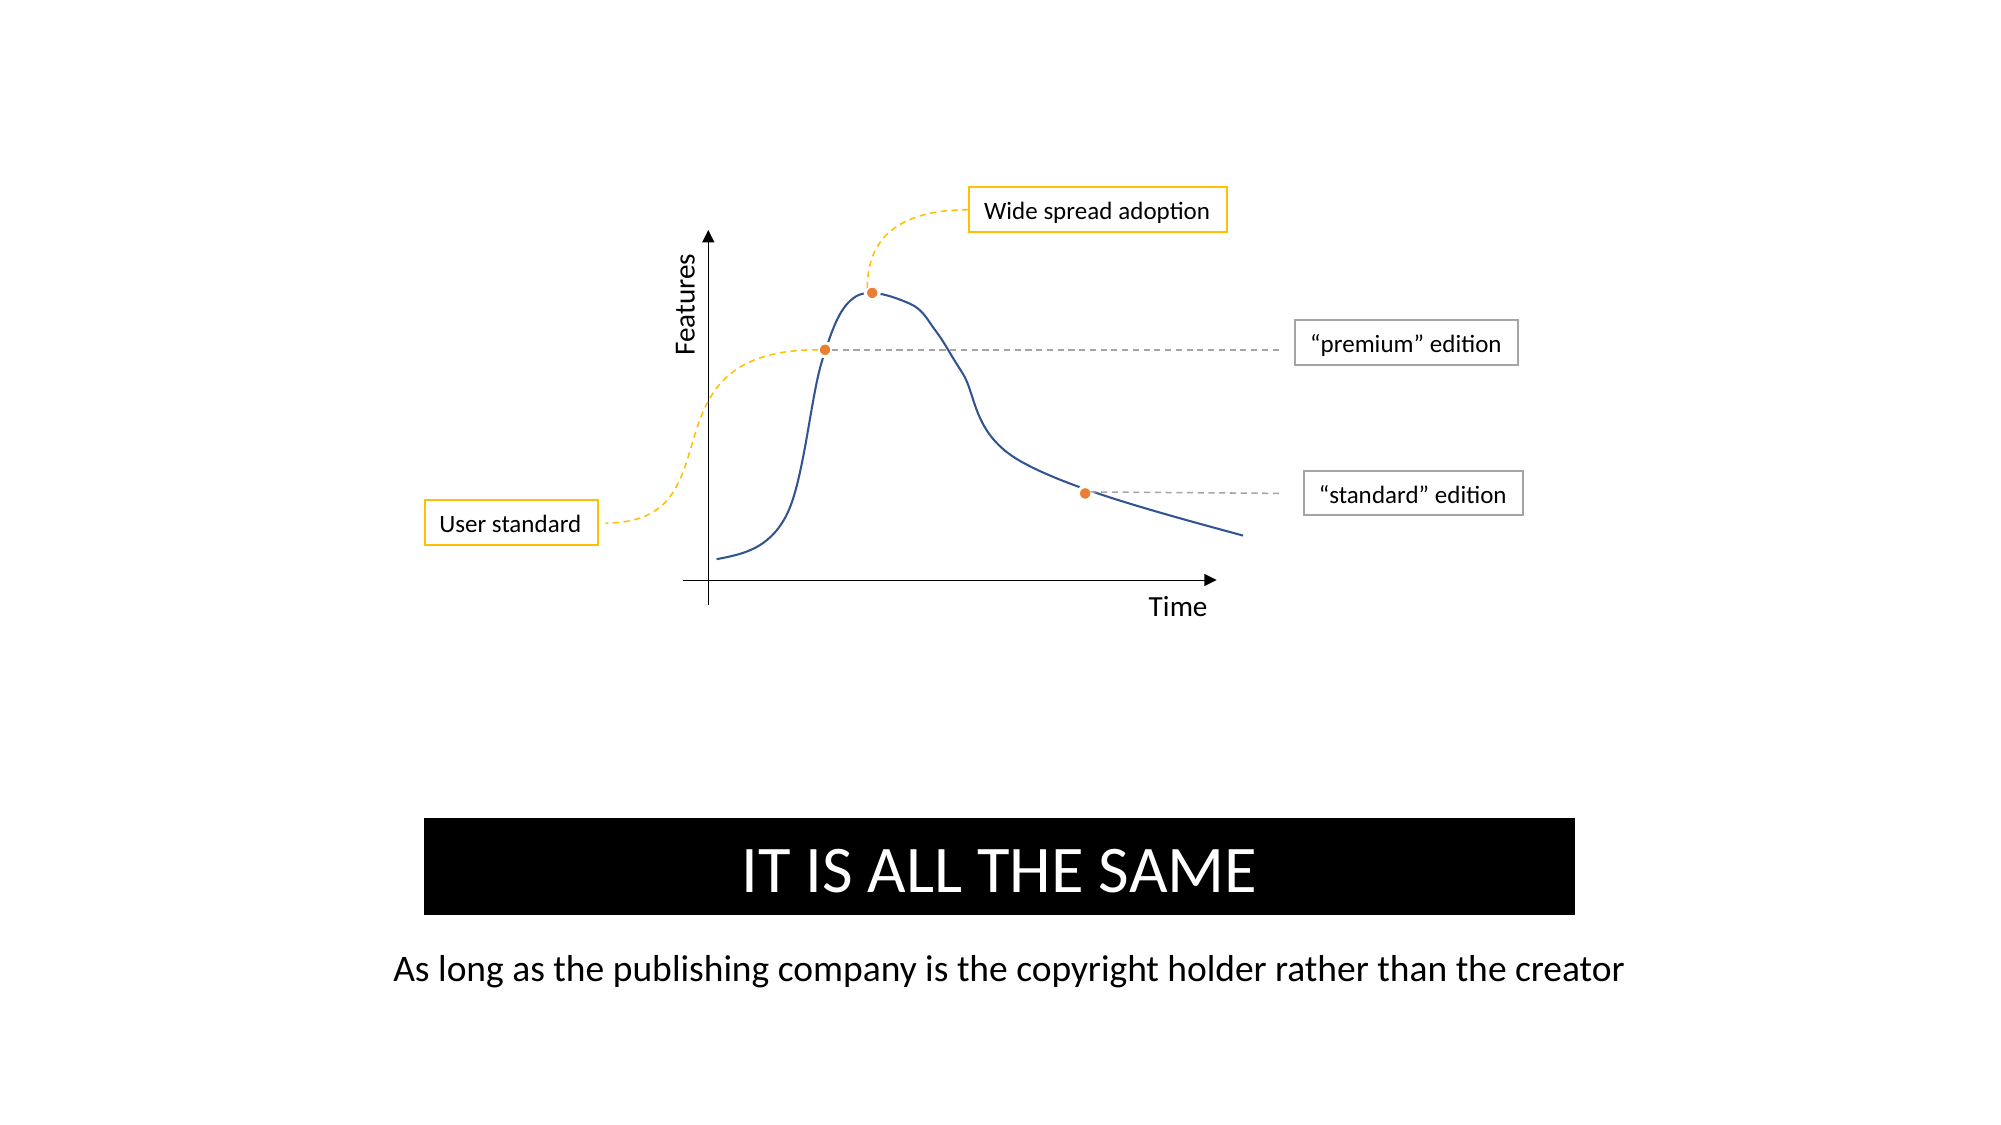

Wide spread adoption
Features

“premium” edition

“standard” edition

User standard
Time
IT IS ALL THE SAME
As long as the publishing company is the copyright holder rather than the creator